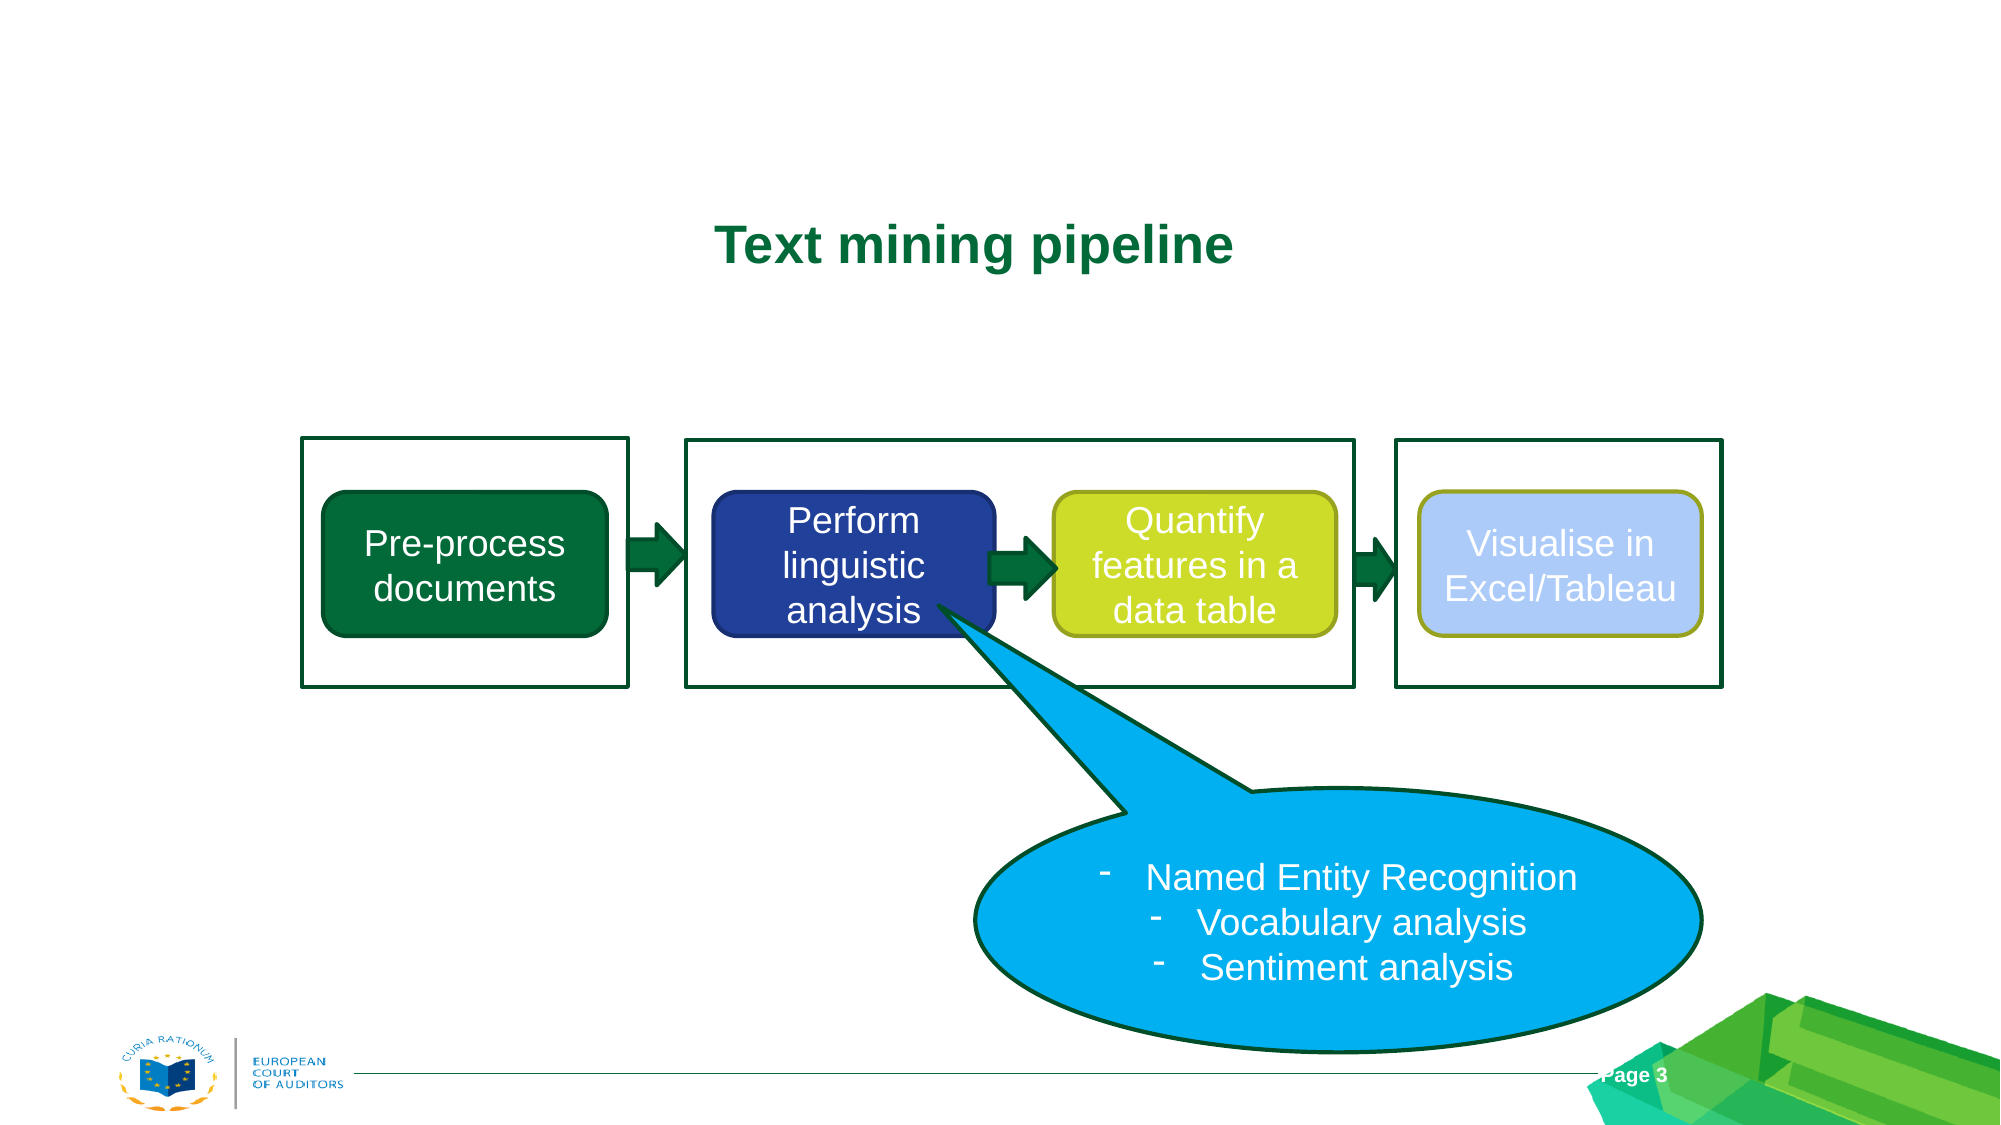

Text mining pipeline

Visualise in Excel/Tableau
Pre-process documents
Perform linguistic analysis
Quantify features in a data table

Named Entity Recognition
Vocabulary analysis
Sentiment analysis
Page 3